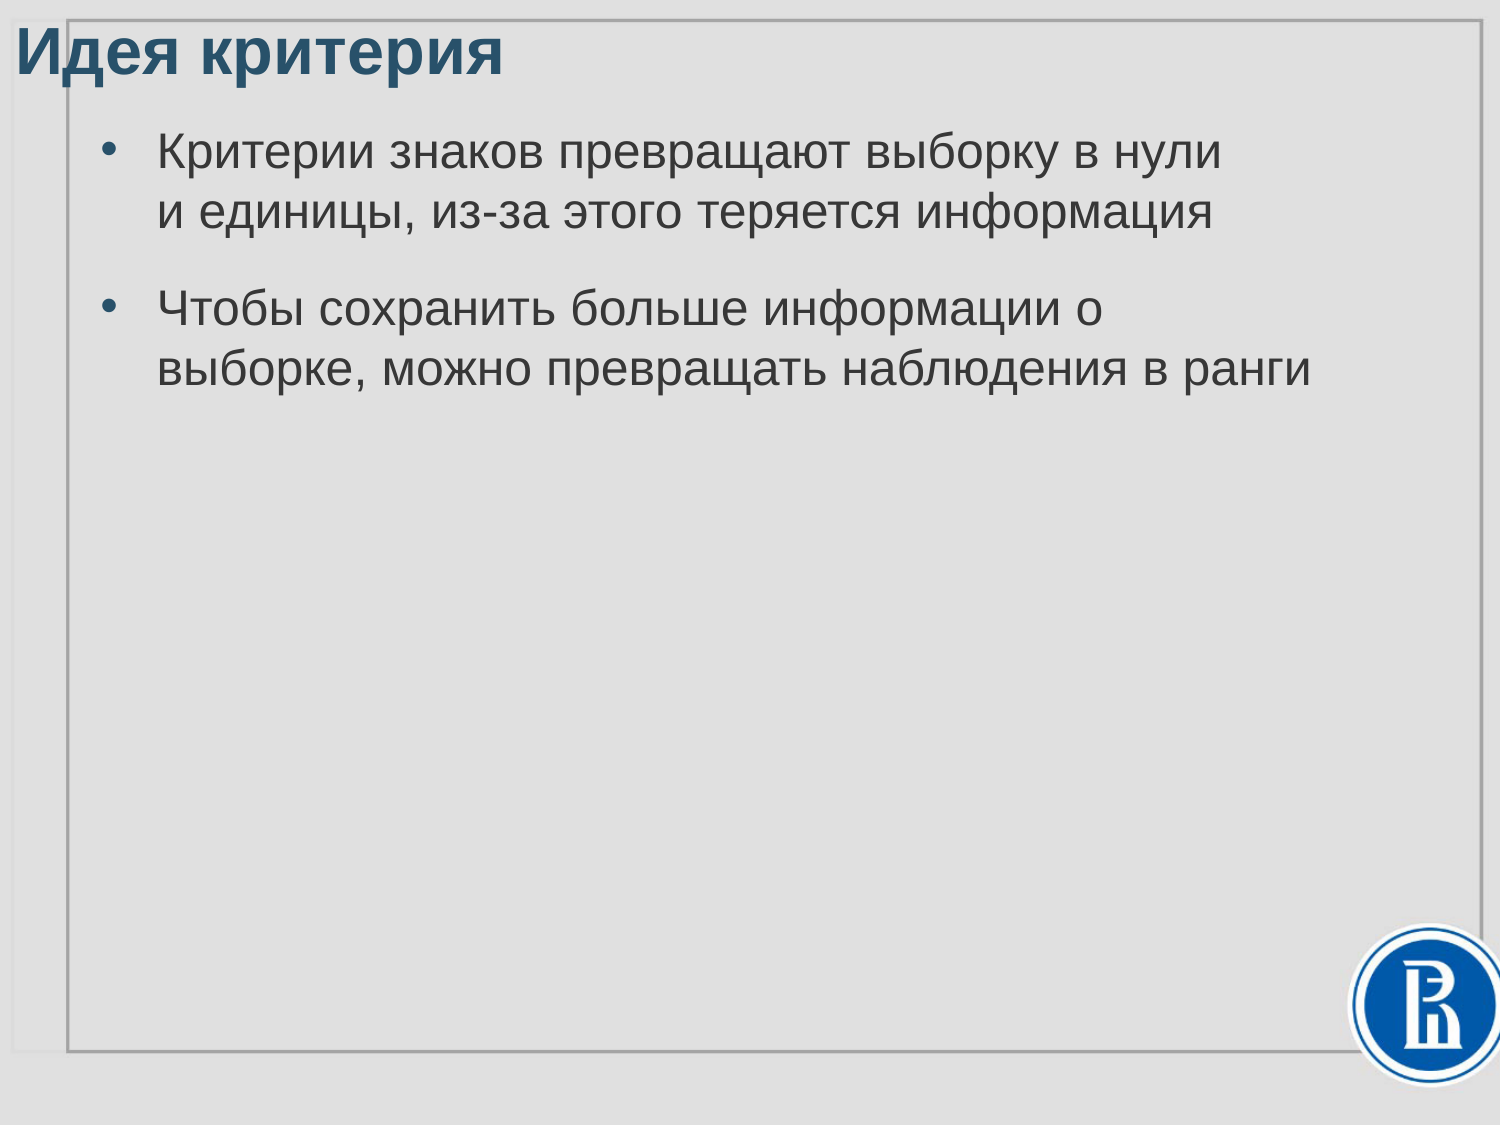

# Идея критерия
Критерии знаков превращают выборку в нули
и единицы, из-за этого теряется информация
Чтобы сохранить больше информации о выборке, можно превращать наблюдения в ранги